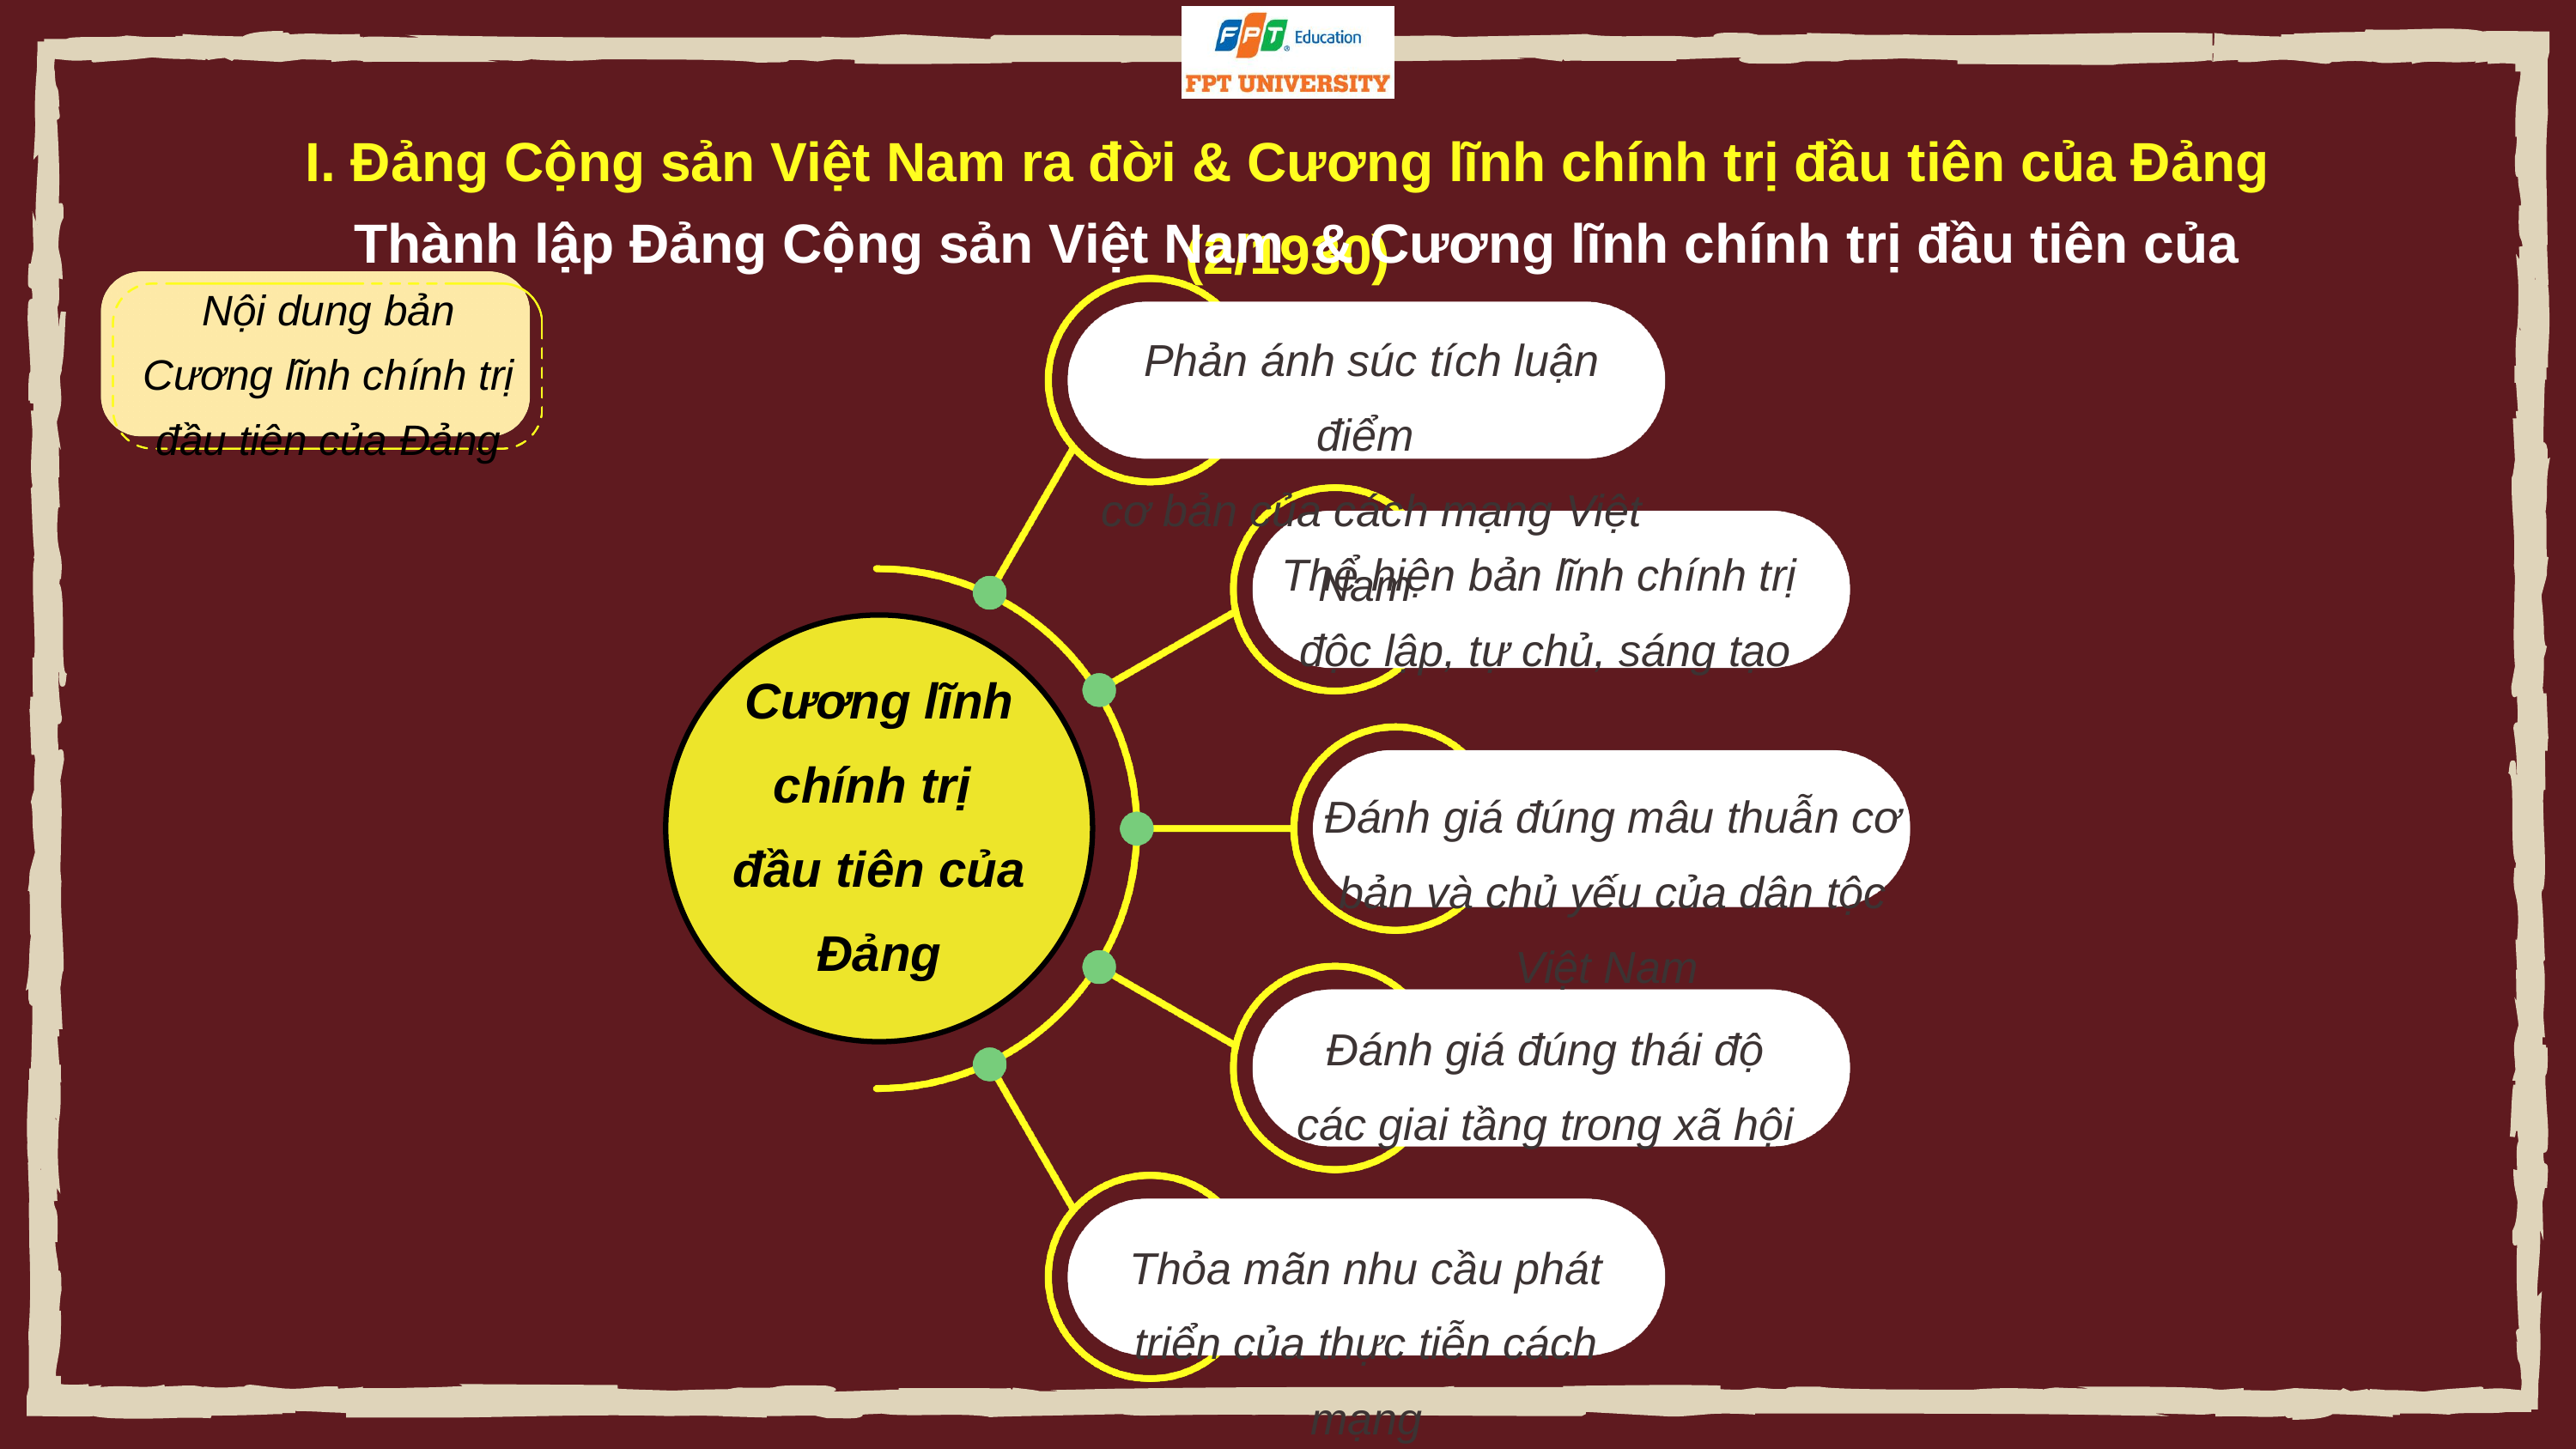

I. Đảng Cộng sản Việt Nam ra đời & Cương lĩnh chính trị đầu tiên của Đảng (2/1930)
Thành lập Đảng Cộng sản Việt Nam  & Cương lĩnh chính trị đầu tiên của Đảng
Nội dung bản
 Cương lĩnh chính trị
đầu tiên của Đảng

Phản ánh súc tích luận điểm
cơ bản của cách mạng Việt Nam
Thể hiện bản lĩnh chính trị
độc lập, tự chủ, sáng tạo

Cương lĩnh chính trị
đầu tiên của Đảng
Đánh giá đúng mâu thuẫn cơ bản và chủ yếu của dân tộc Việt Nam
Đánh giá đúng thái độ
các giai tầng trong xã hội
Thỏa mãn nhu cầu phát triển của thực tiễn cách mạng